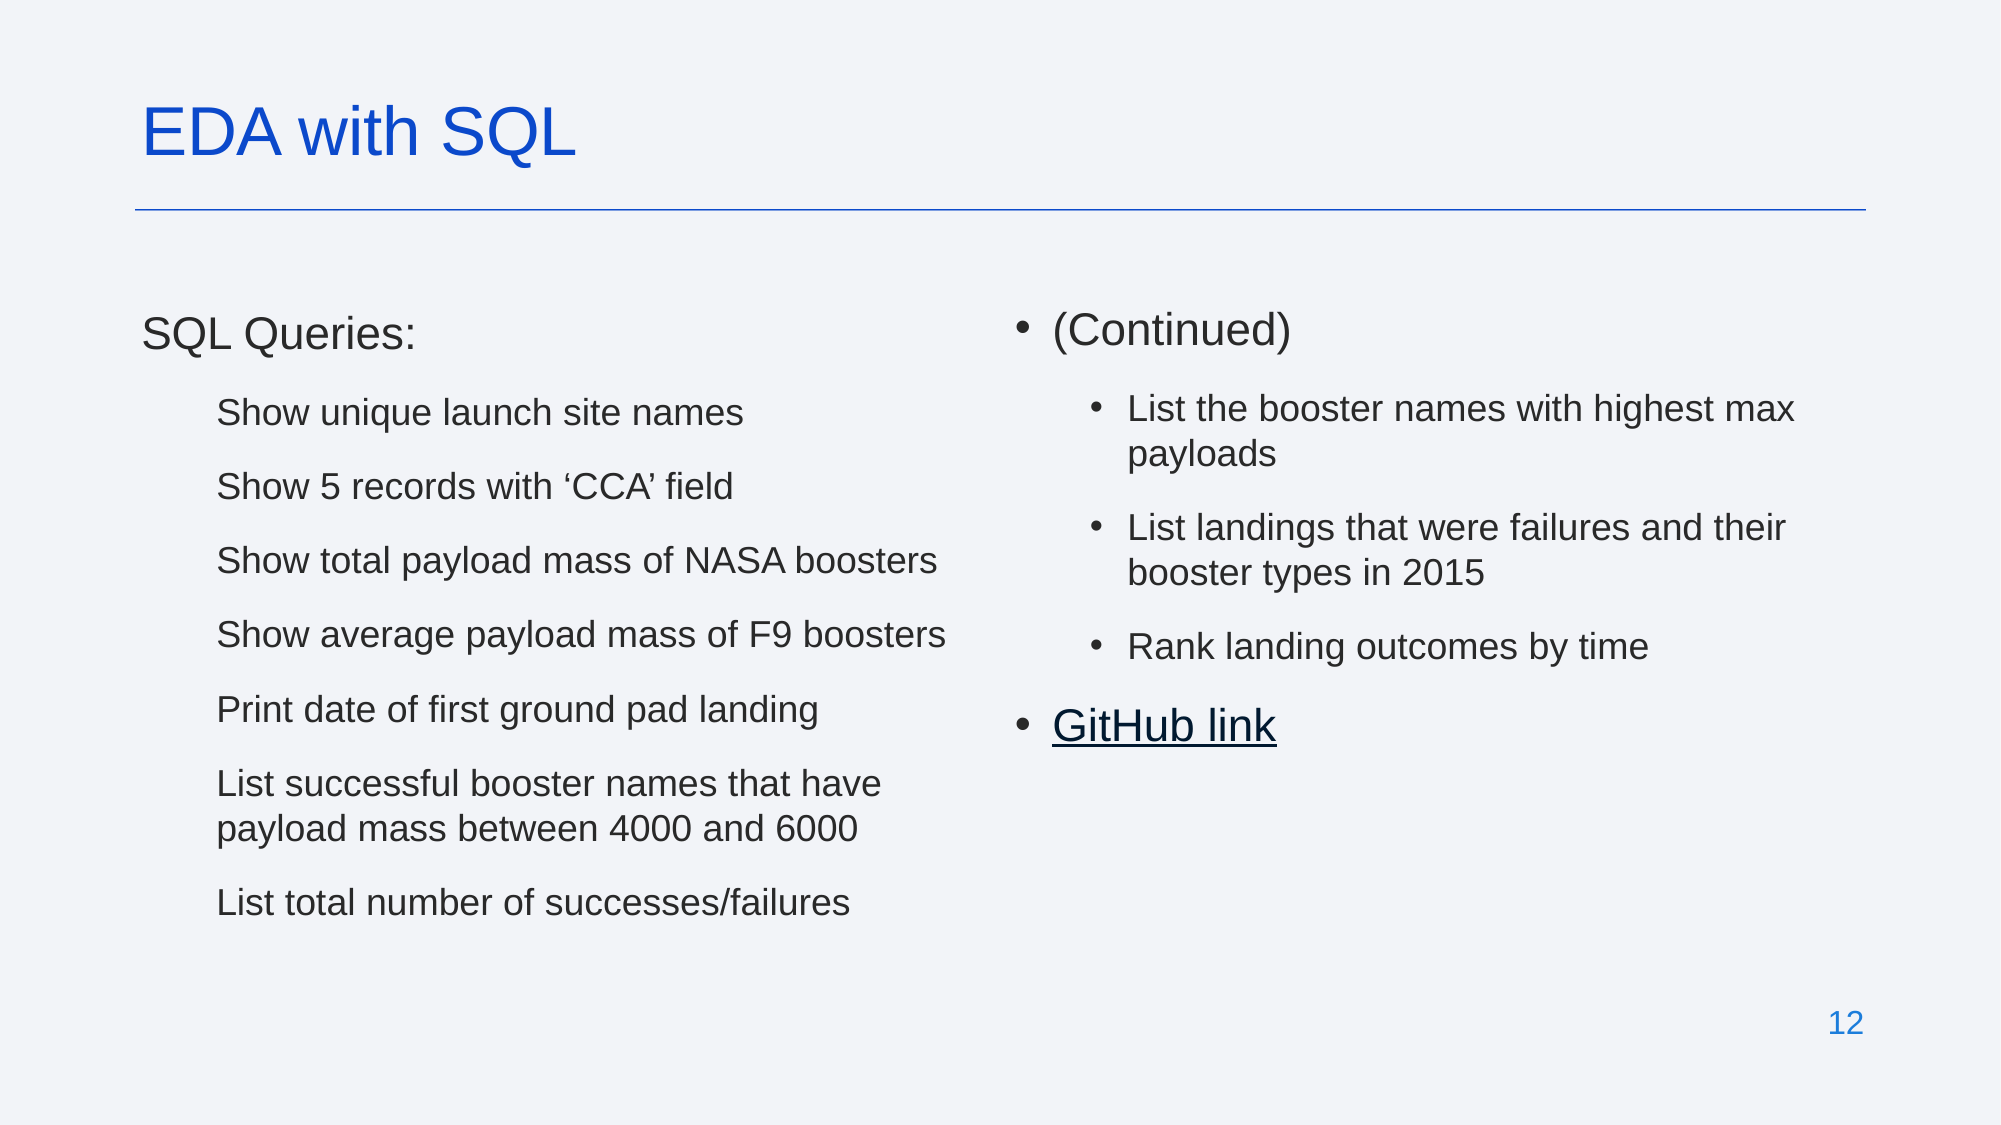

EDA with SQL
(Continued)
List the booster names with highest max payloads
List landings that were failures and their booster types in 2015
Rank landing outcomes by time
GitHub link

SQL Queries:
Show unique launch site names
Show 5 records with ‘CCA’ field
Show total payload mass of NASA boosters
Show average payload mass of F9 boosters
Print date of first ground pad landing
List successful booster names that have payload mass between 4000 and 6000
List total number of successes/failures

12